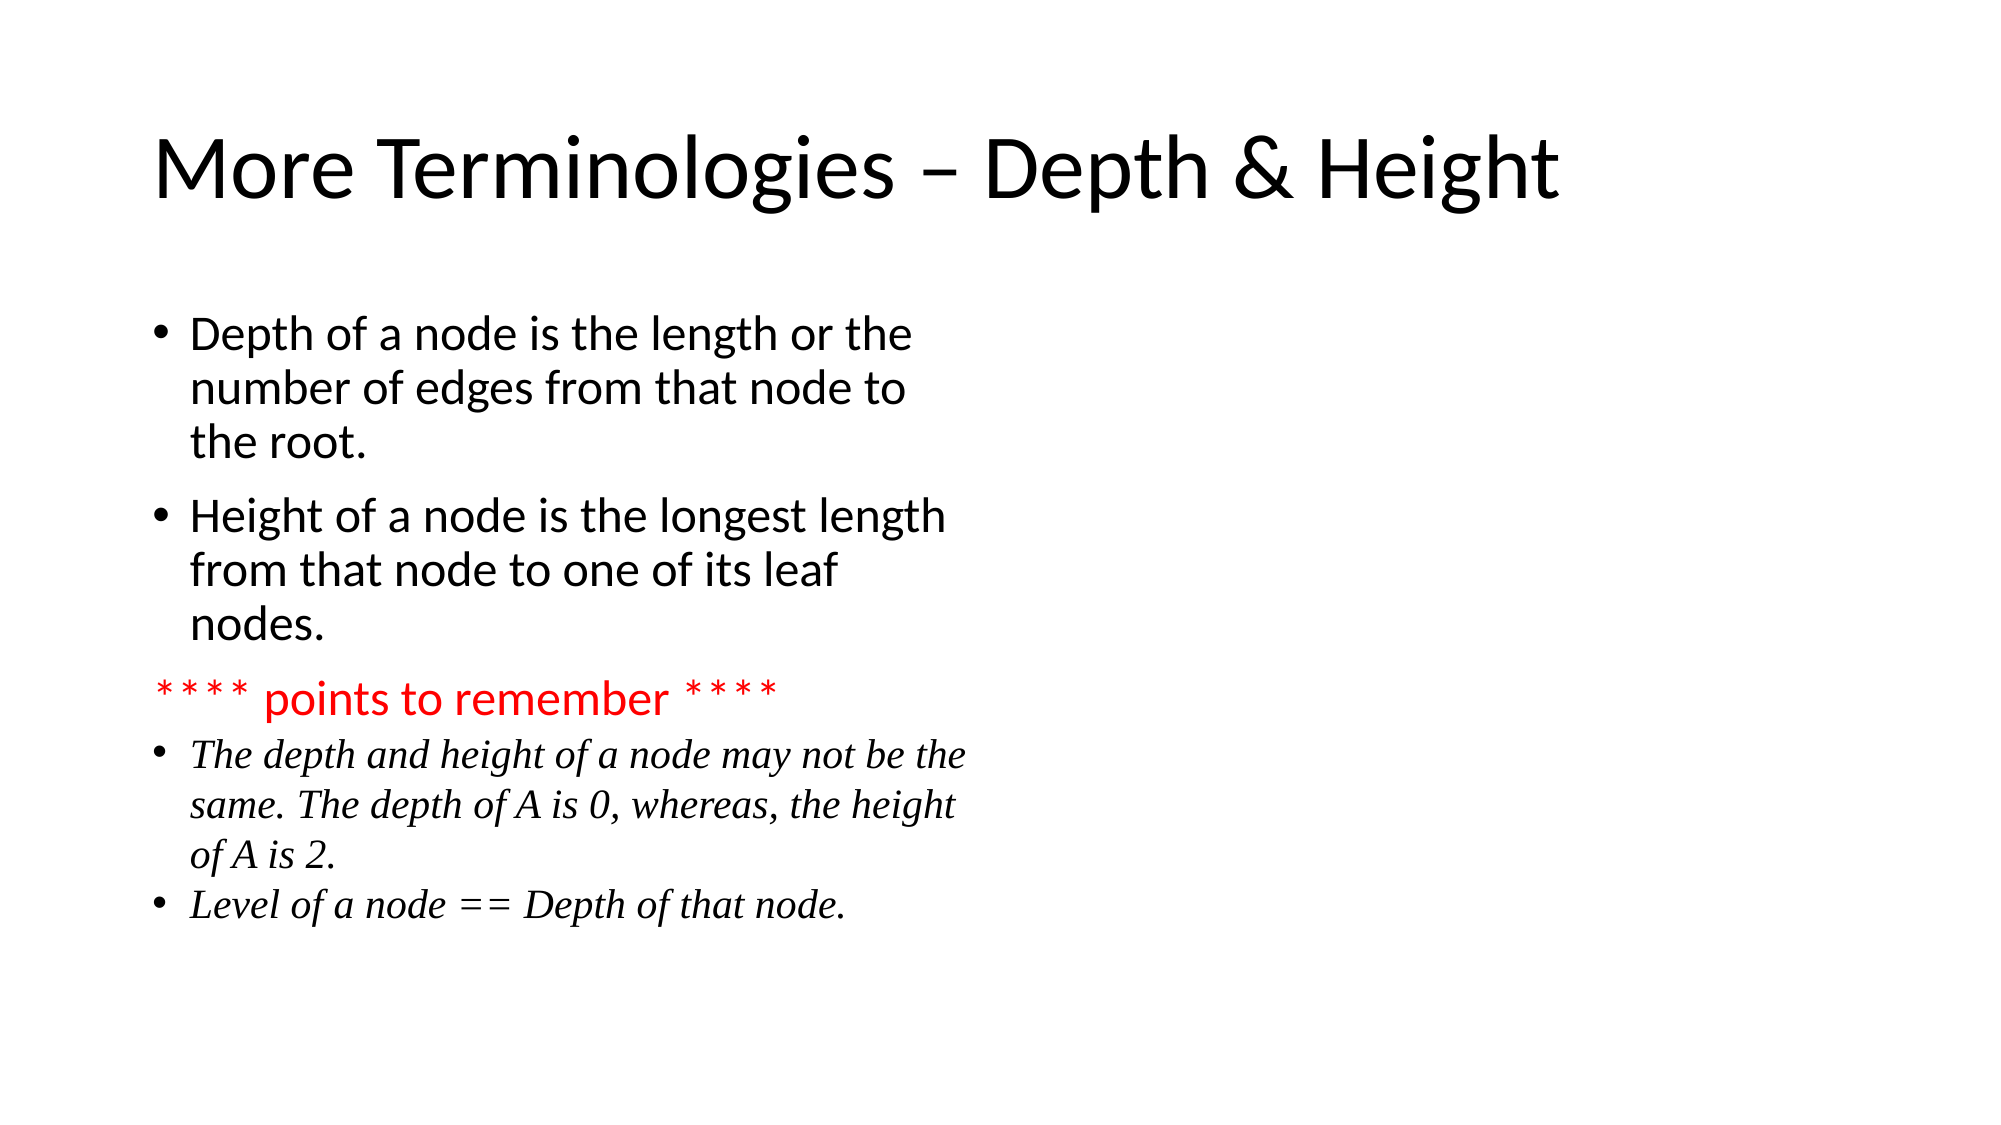

# More Terminologies – Depth & Height
Depth of a node is the length or the number of edges from that node to the root.
Height of a node is the longest length from that node to one of its leaf nodes.
**** points to remember ****
The depth and height of a node may not be the same. The depth of A is 0, whereas, the height of A is 2.
Level of a node == Depth of that node.